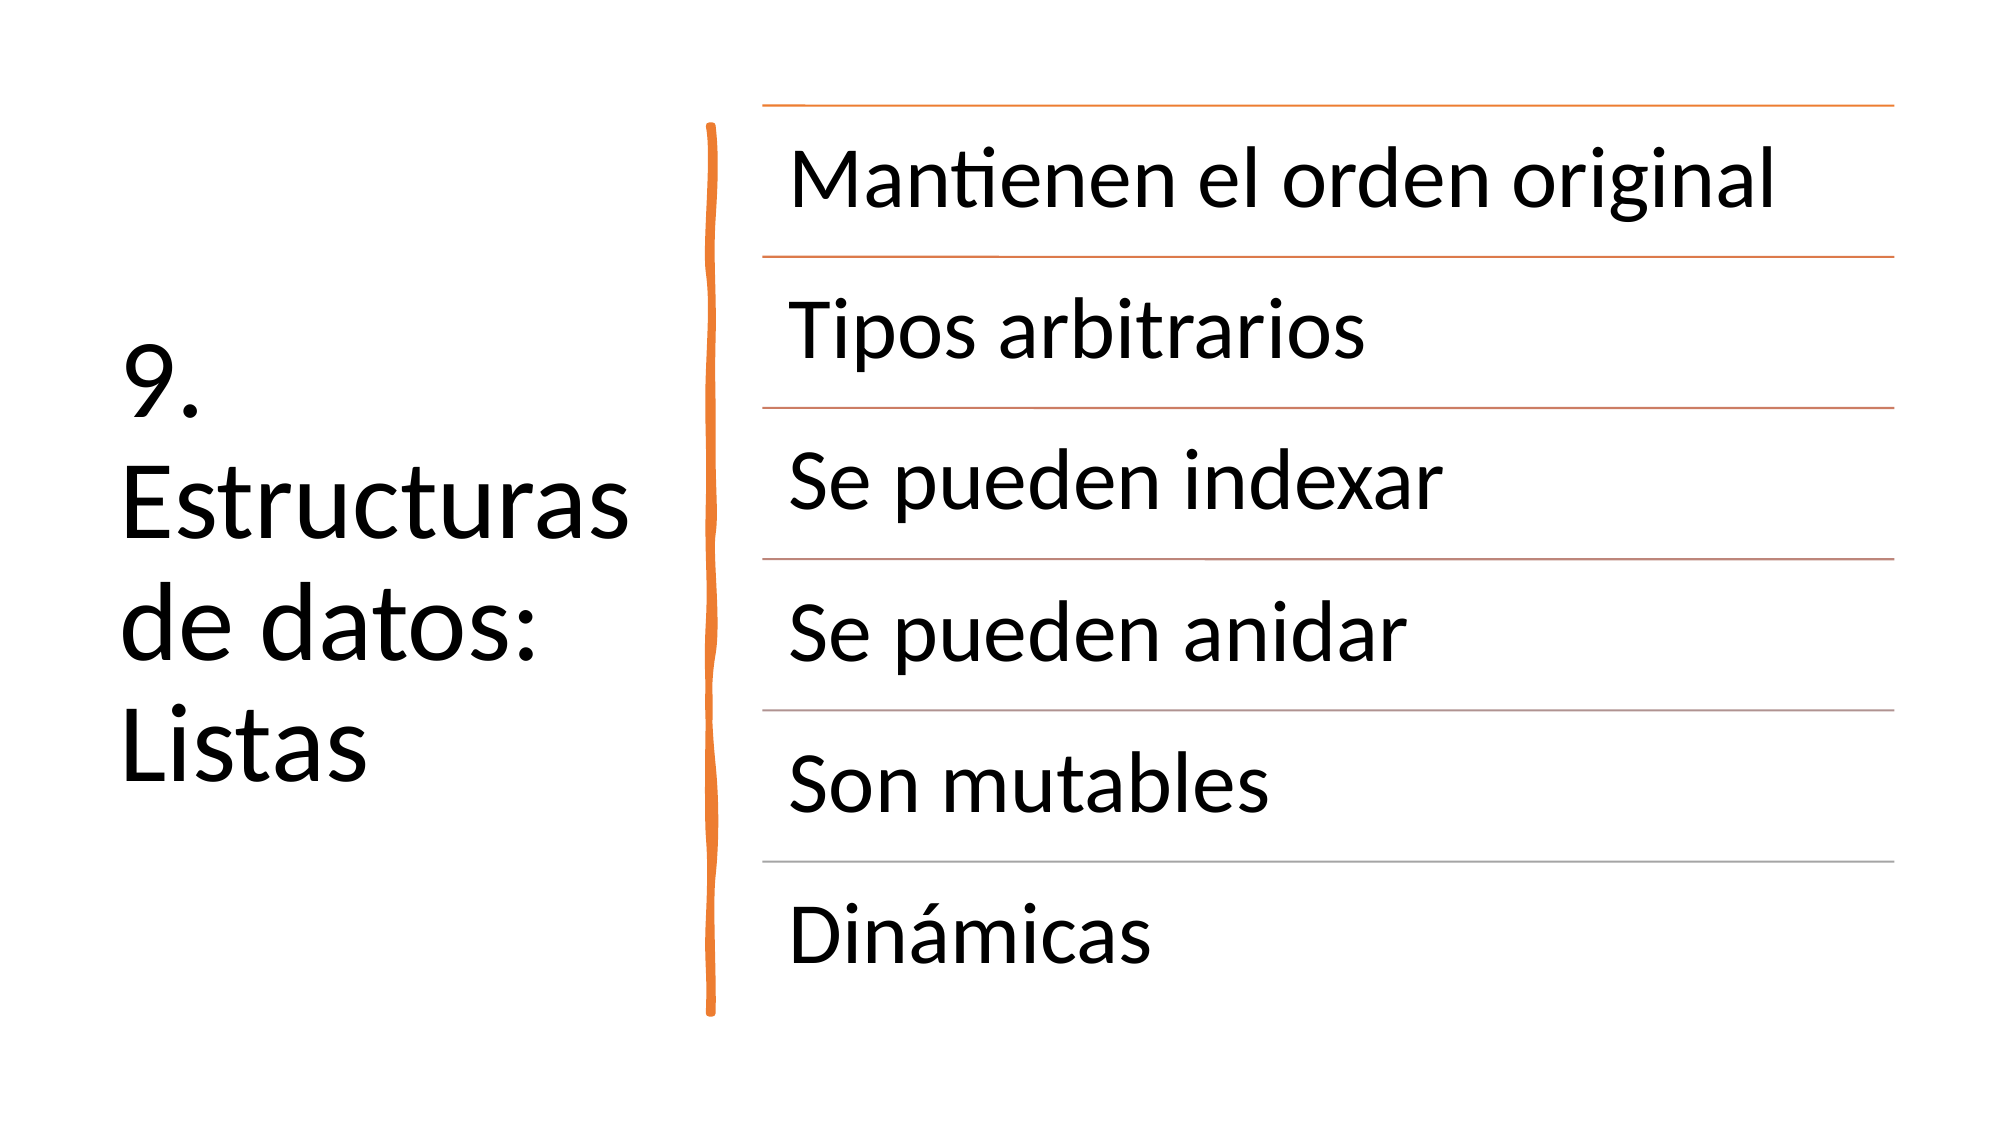

Mantienen el orden original
Tipos arbitrarios
Se pueden indexar
Se pueden anidar
Son mutables
Dinámicas
# 9. Estructuras de datos: Listas